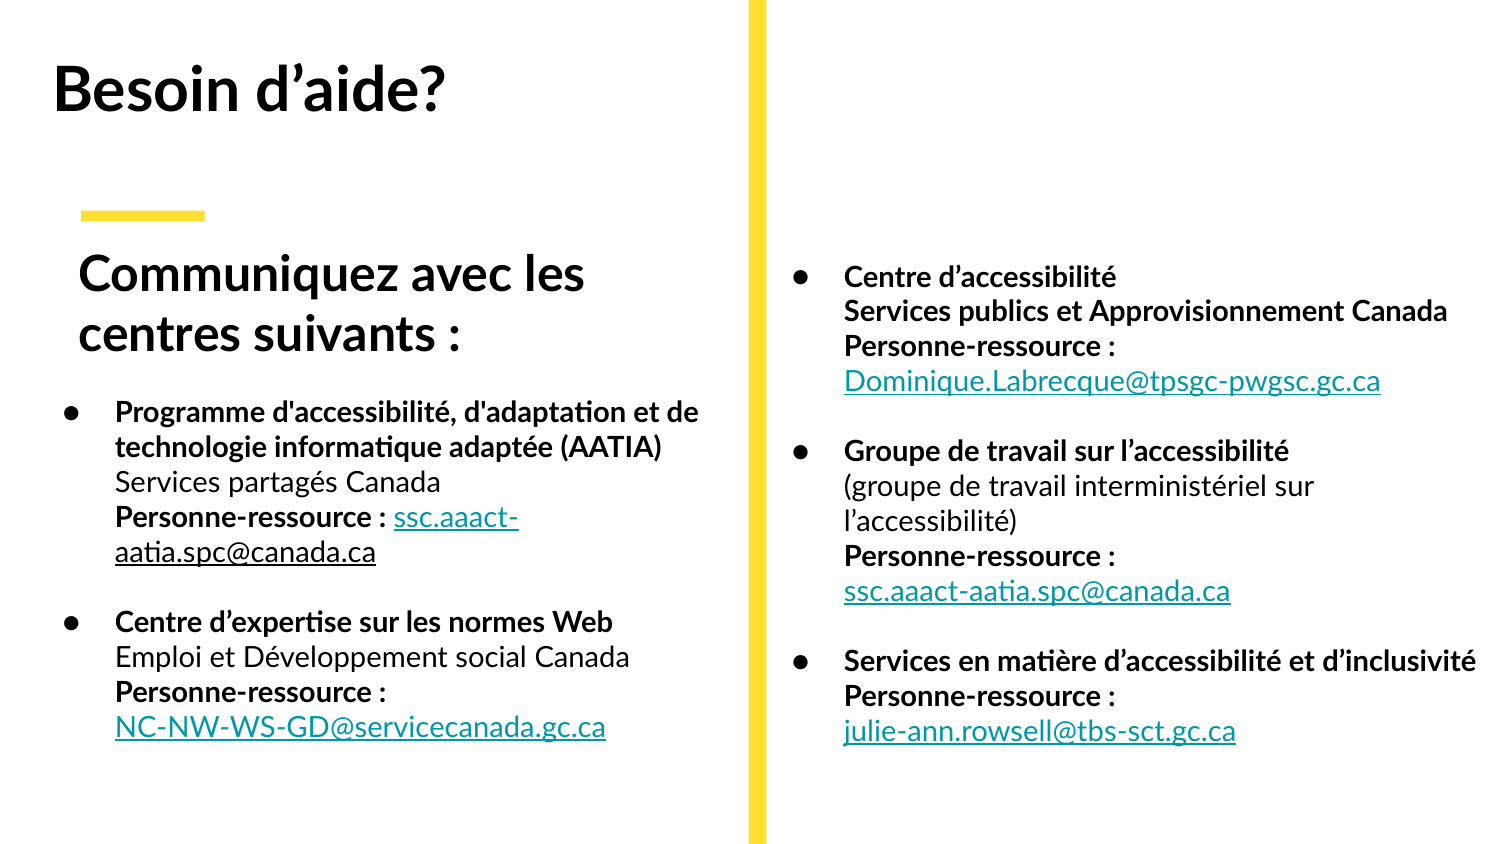

# Besoin d’aide?
Communiquez avec les centres suivants :
Centre d’accessibilité
Services publics et Approvisionnement Canada
Personne‐ressource : Dominique.Labrecque@tpsgc-pwgsc.gc.ca

Groupe de travail sur l’accessibilité
(groupe de travail interministériel sur l’accessibilité)
Personne‐ressource : ssc.aaact‐aatia.spc@canada.ca
Services en matière d’accessibilité et d’inclusivité
Personne‐ressource : julie‐ann.rowsell@tbs‐sct.gc.ca

Programme d'accessibilité, d'adaptation et de technologie informatique adaptée (AATIA)
Services partagés Canada
Personne‐ressource : ssc.aaact‐aatia.spc@canada.ca
Centre d’expertise sur les normes Web
Emploi et Développement social Canada
Personne‐ressource : NC‐NW‐WS‐GD@servicecanada.gc.ca